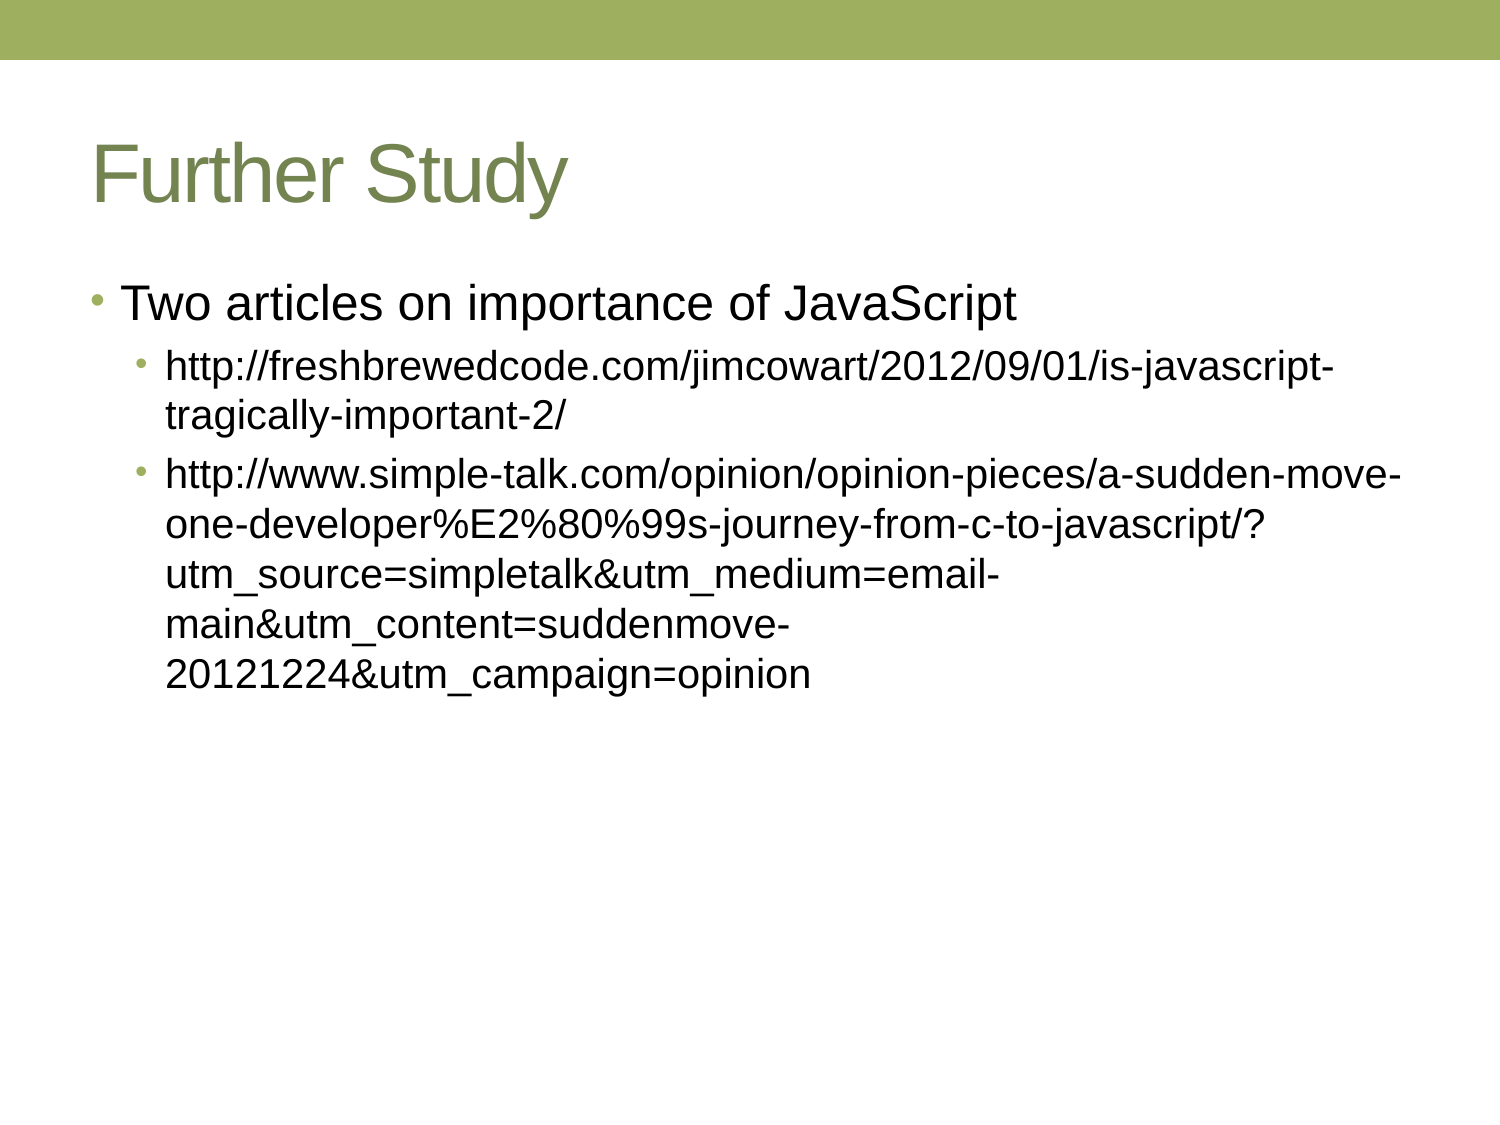

# Further Study
Two articles on importance of JavaScript
http://freshbrewedcode.com/jimcowart/2012/09/01/is-javascript-tragically-important-2/
http://www.simple-talk.com/opinion/opinion-pieces/a-sudden-move-one-developer%E2%80%99s-journey-from-c-to-javascript/?utm_source=simpletalk&utm_medium=email-main&utm_content=suddenmove-20121224&utm_campaign=opinion